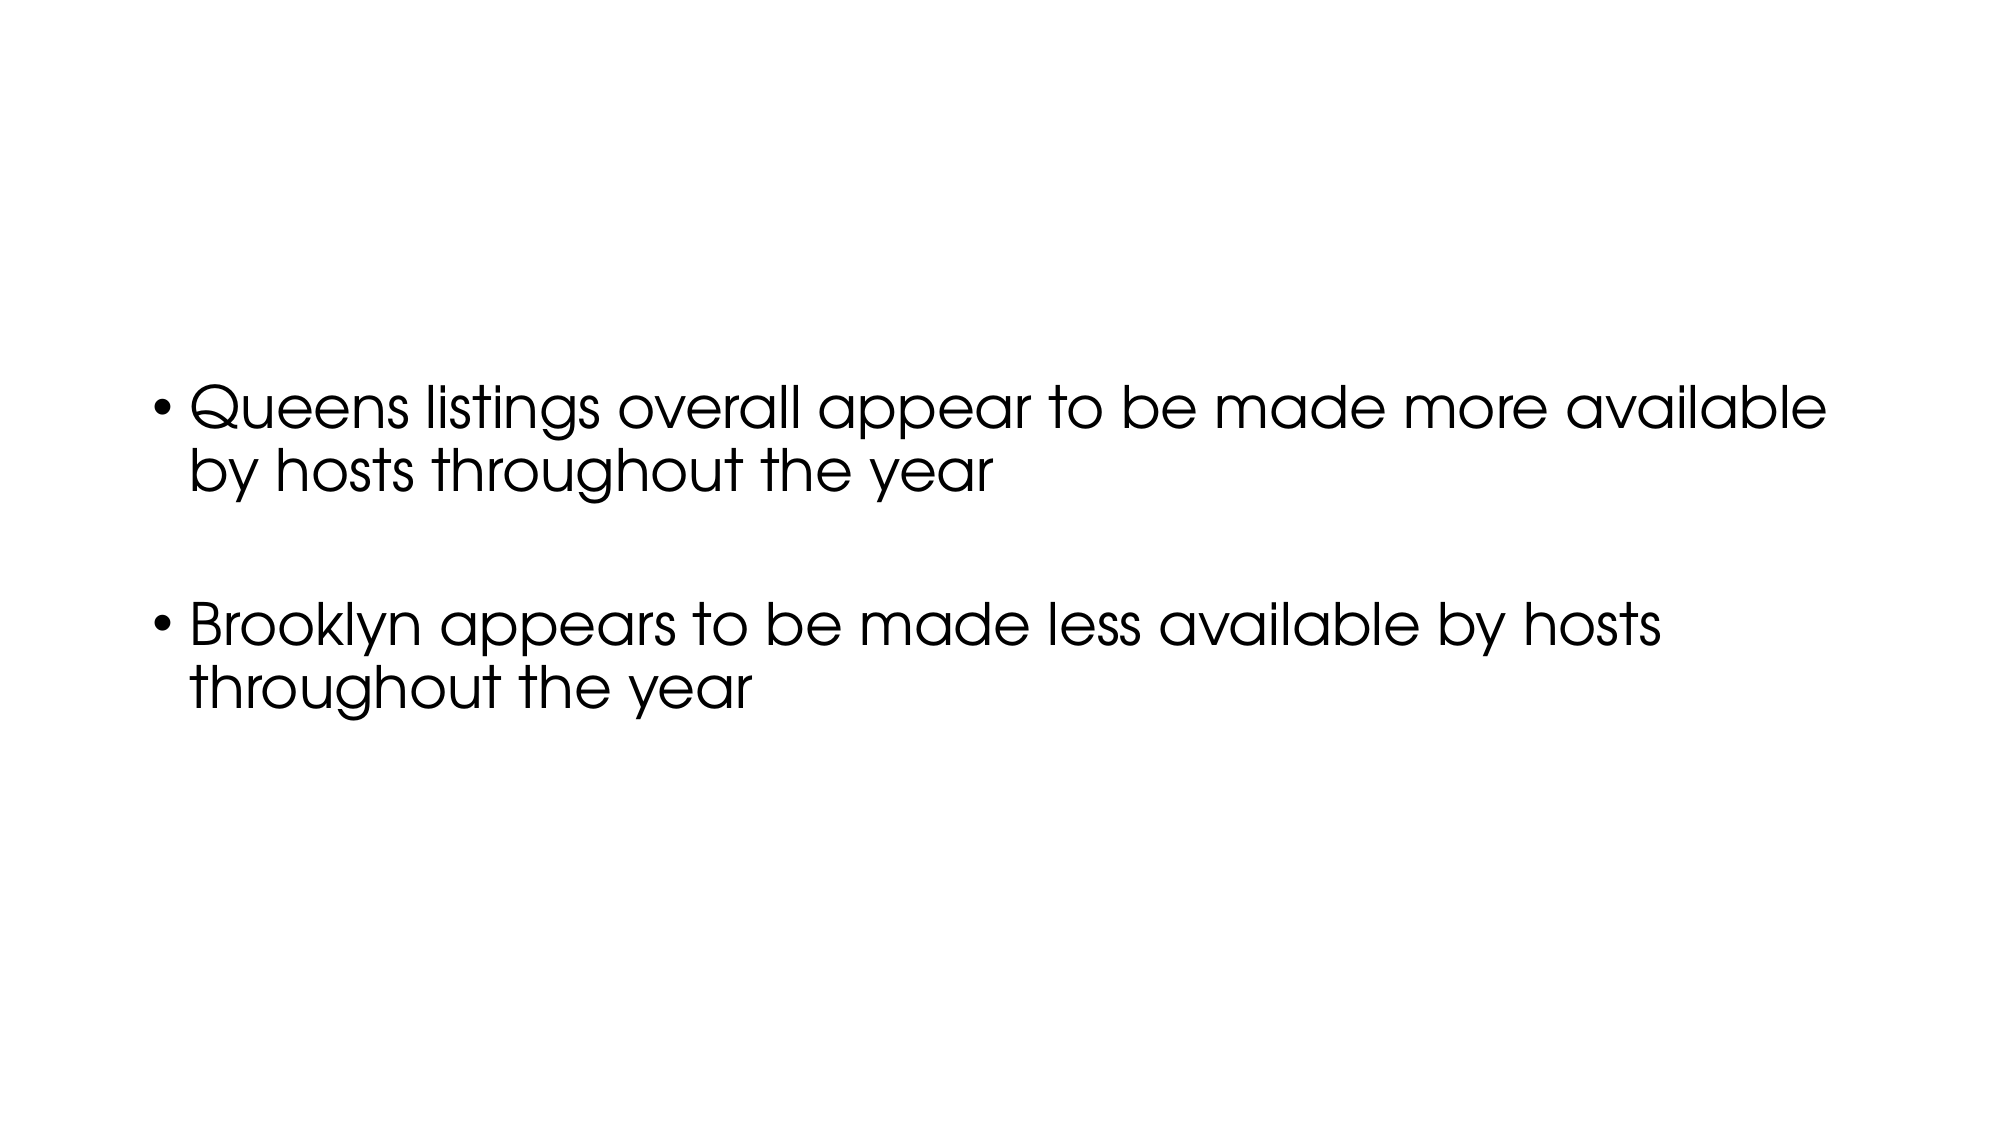

Queens listings overall appear to be made more available by hosts throughout the year
Brooklyn appears to be made less available by hosts  throughout the year